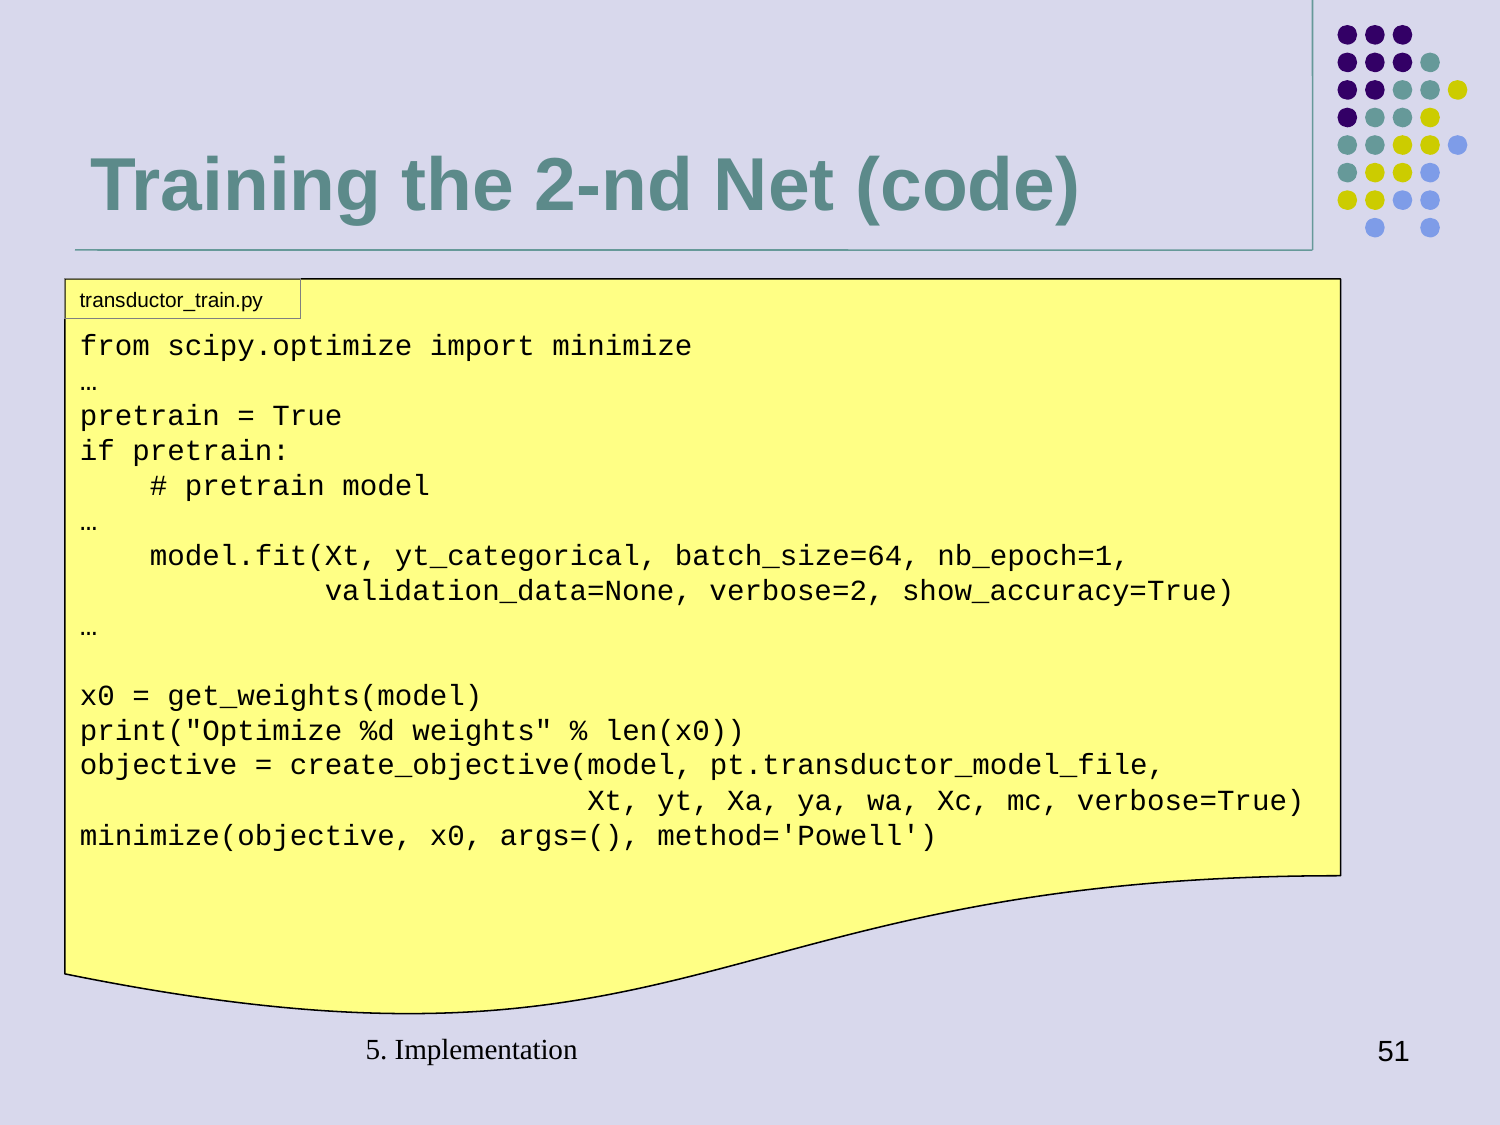

# Training the 2-nd Net (code)
transductor_train.py

from scipy.optimize import minimize
…
pretrain = True
if pretrain:
    # pretrain model
…
    model.fit(Xt, yt_categorical, batch_size=64, nb_epoch=1,
              validation_data=None, verbose=2, show_accuracy=True)
…

x0 = get_weights(model)
print("Optimize %d weights" % len(x0))
objective = create_objective(model, pt.transductor_model_file,
                             Xt, yt, Xa, ya, wa, Xc, mc, verbose=True)
minimize(objective, x0, args=(), method='Powell')

5. Implementation
51